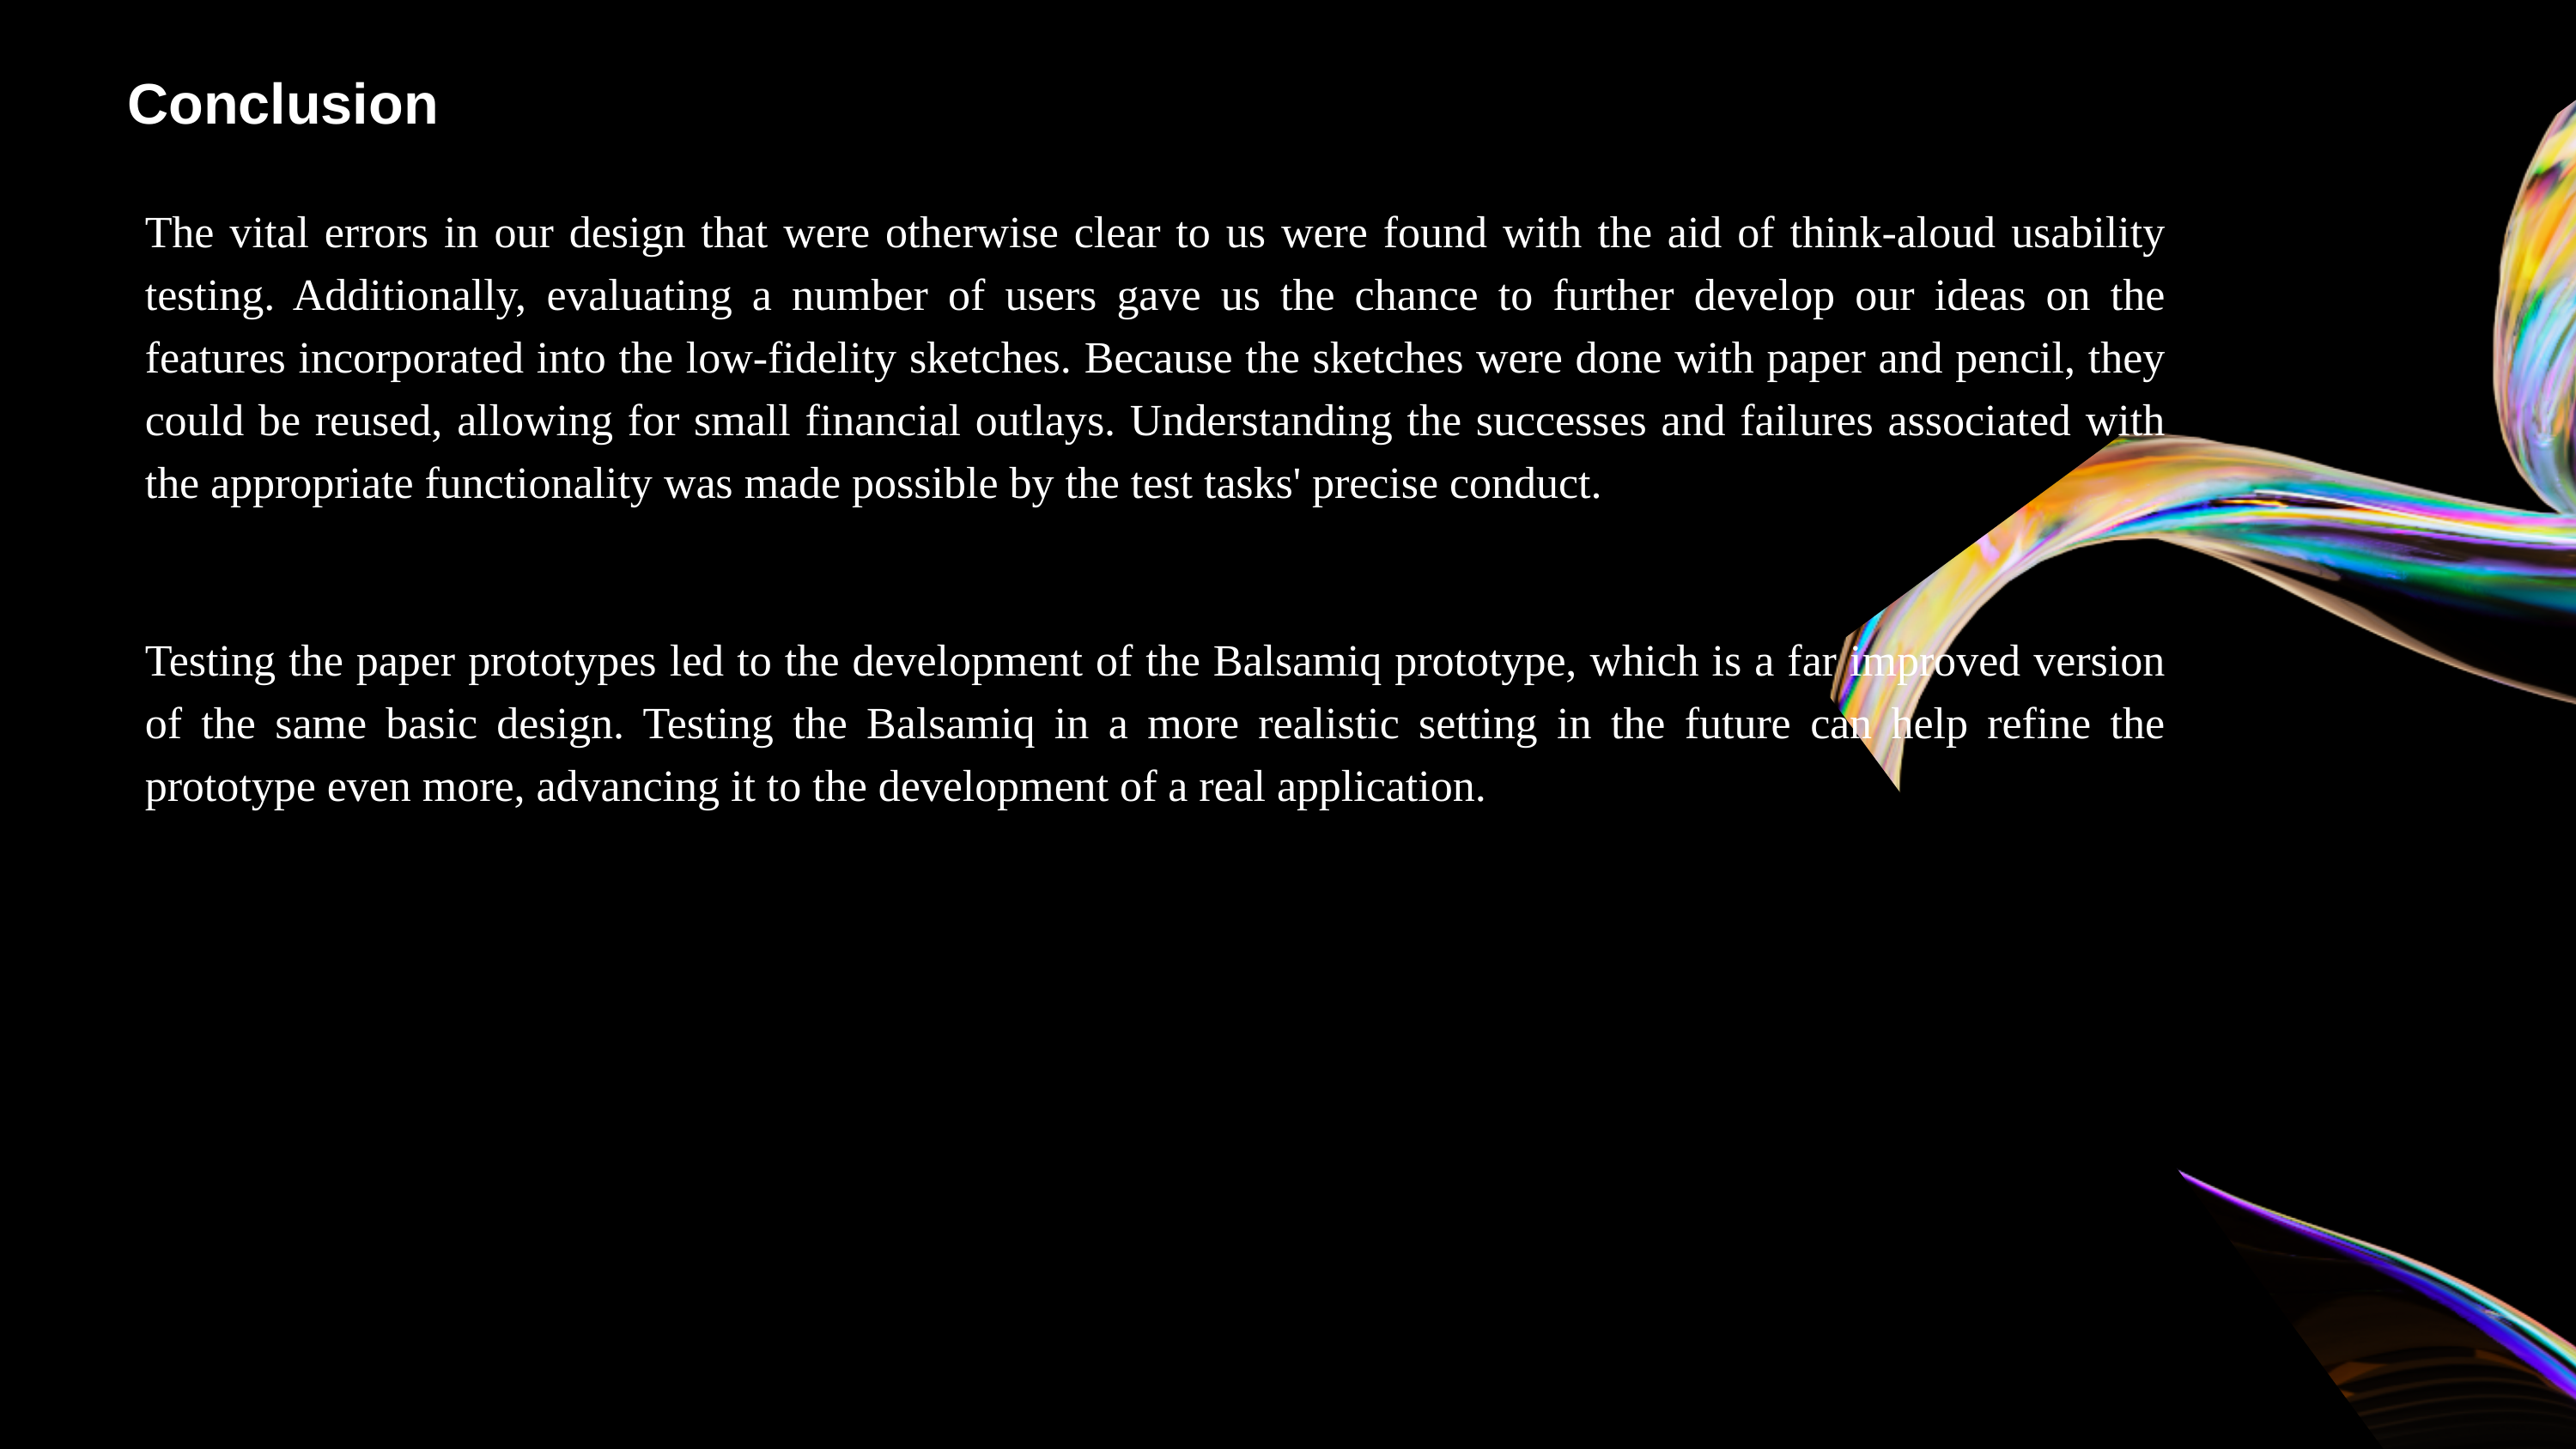

Conclusion

The vital errors in our design that were otherwise clear to us were found with the aid of think-aloud usability testing. Additionally, evaluating a number of users gave us the chance to further develop our ideas on the features incorporated into the low-fidelity sketches. Because the sketches were done with paper and pencil, they could be reused, allowing for small financial outlays. Understanding the successes and failures associated with the appropriate functionality was made possible by the test tasks' precise conduct.
Testing the paper prototypes led to the development of the Balsamiq prototype, which is a far improved version of the same basic design. Testing the Balsamiq in a more realistic setting in the future can help refine the prototype even more, advancing it to the development of a real application.